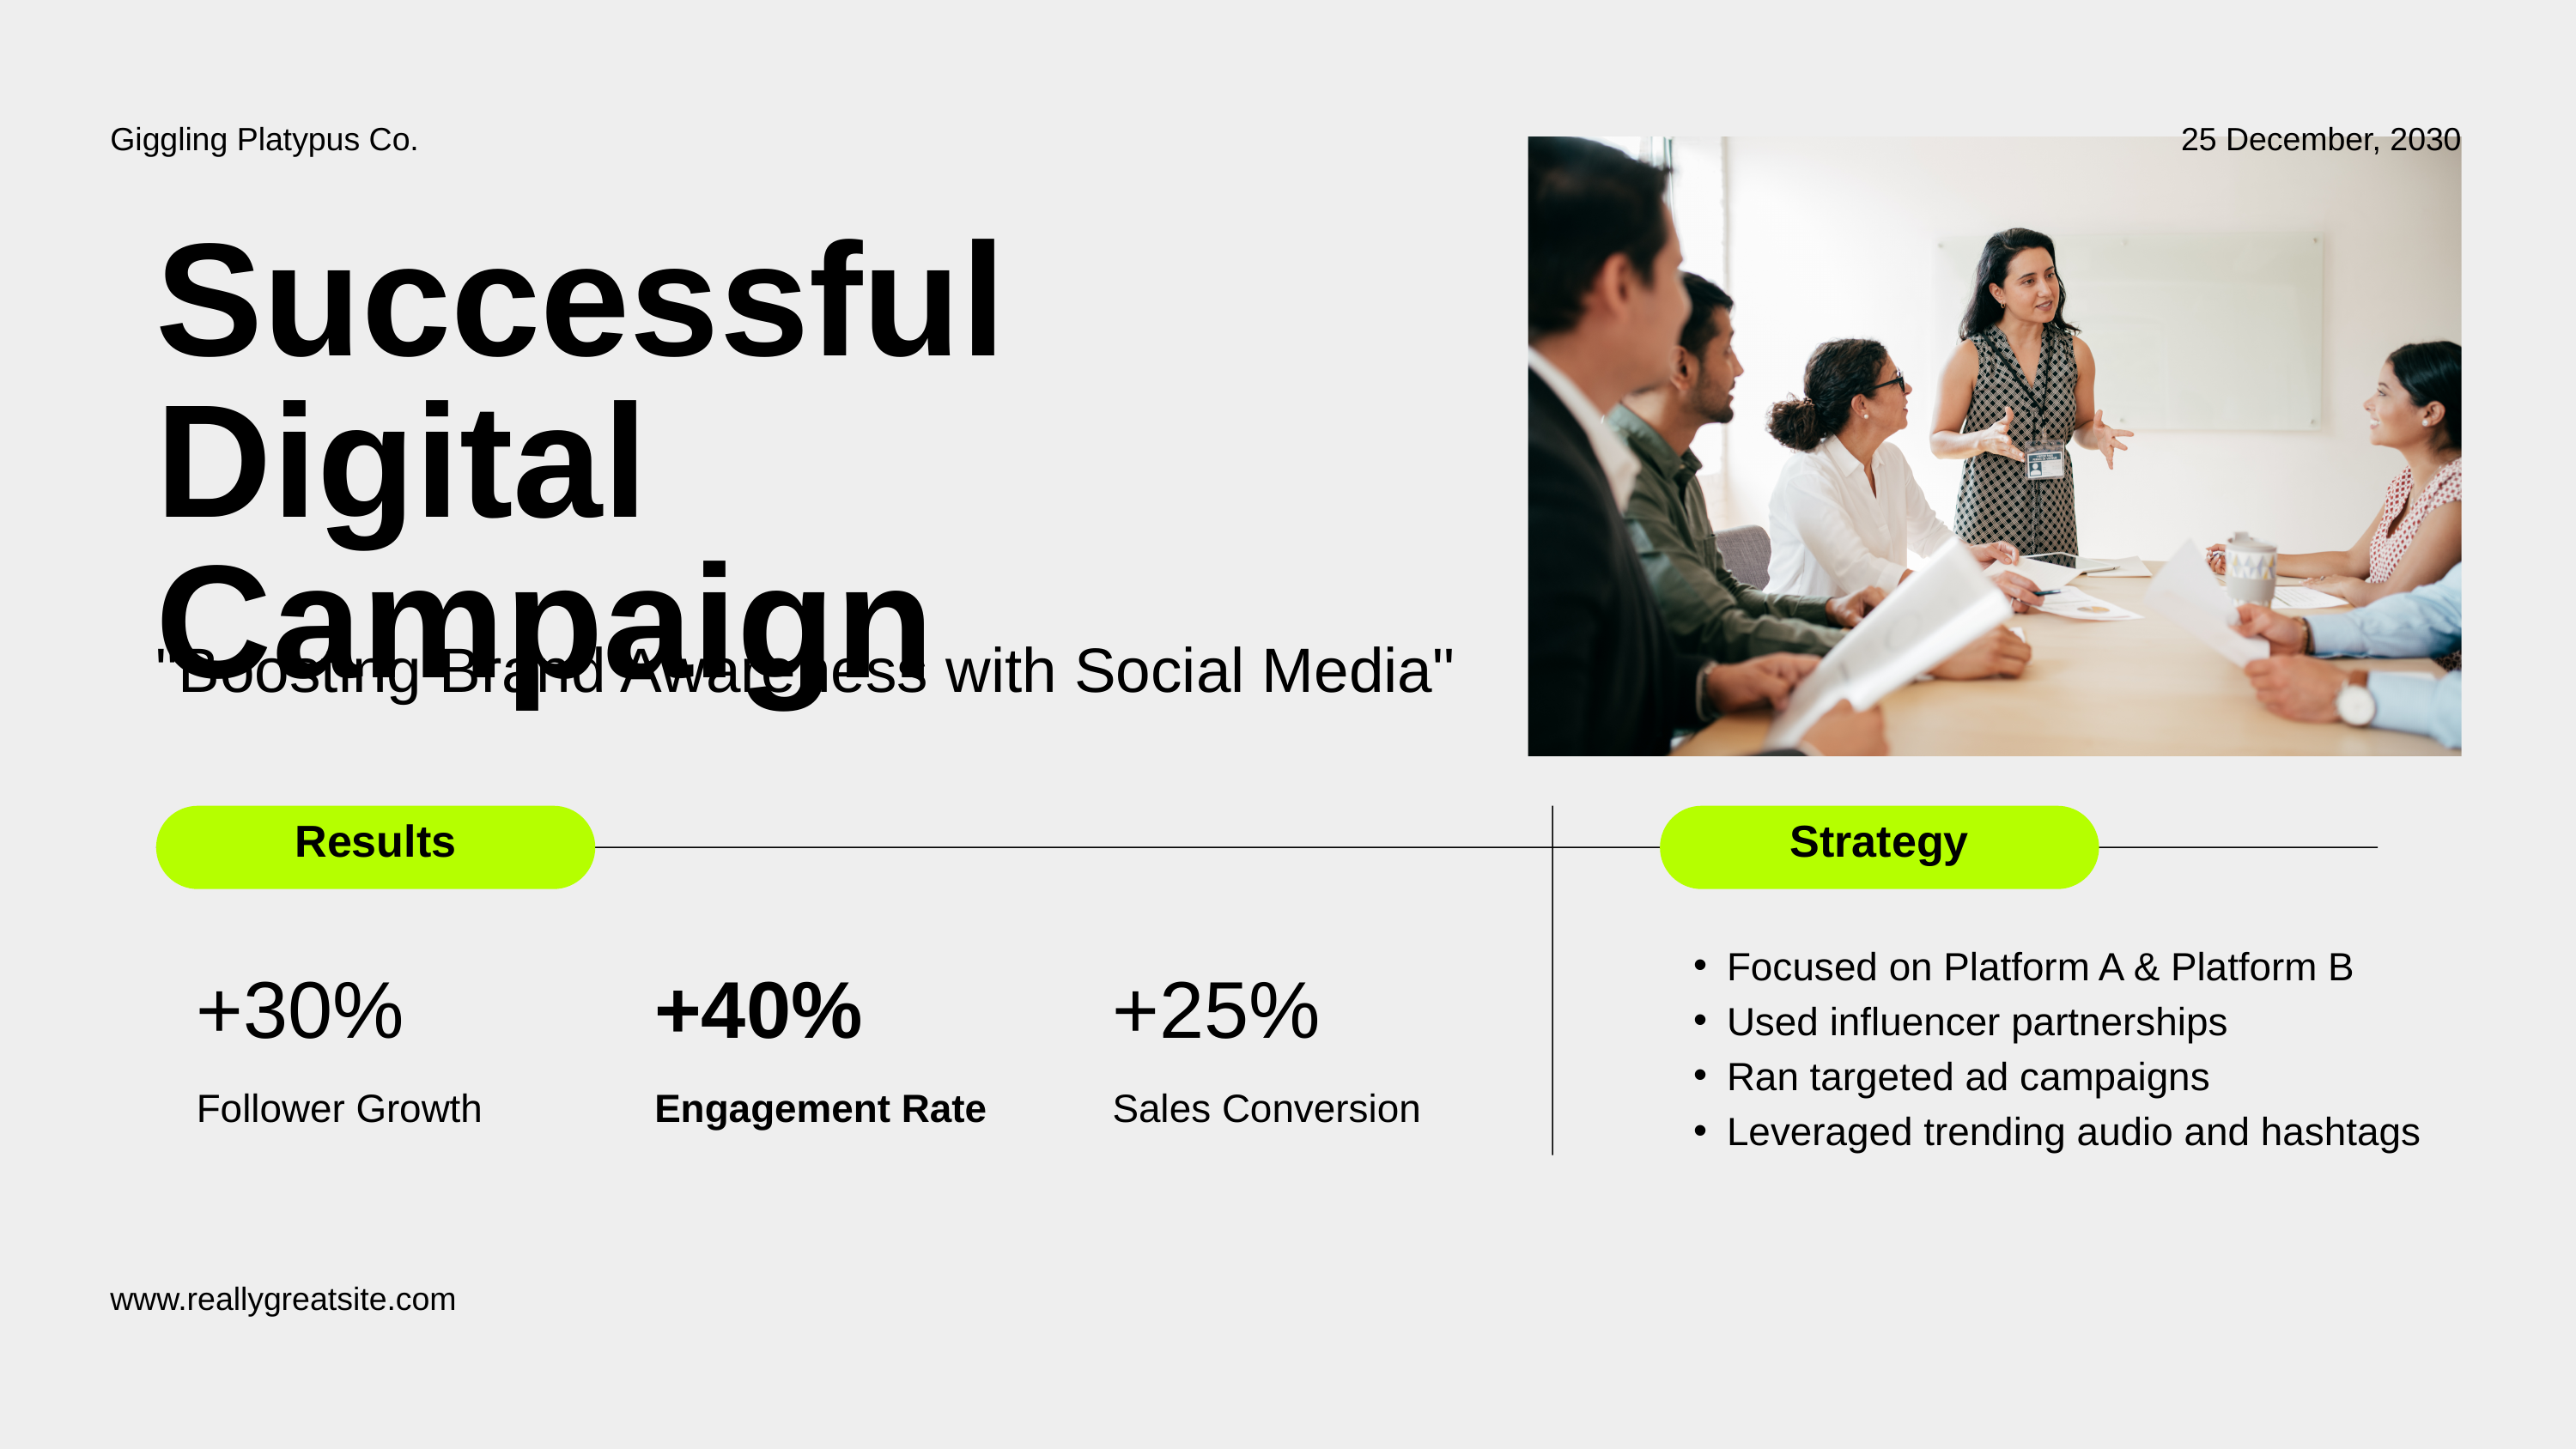

Giggling Platypus Co.
25 December, 2030

Successful Digital Campaign
"Boosting Brand Awareness with Social Media"

Results

Strategy

Focused on Platform A & Platform B
Used influencer partnerships
Ran targeted ad campaigns
Leveraged trending audio and hashtags
+30%
+40%
+25%
Follower Growth
Engagement Rate
Sales Conversion
www.reallygreatsite.com